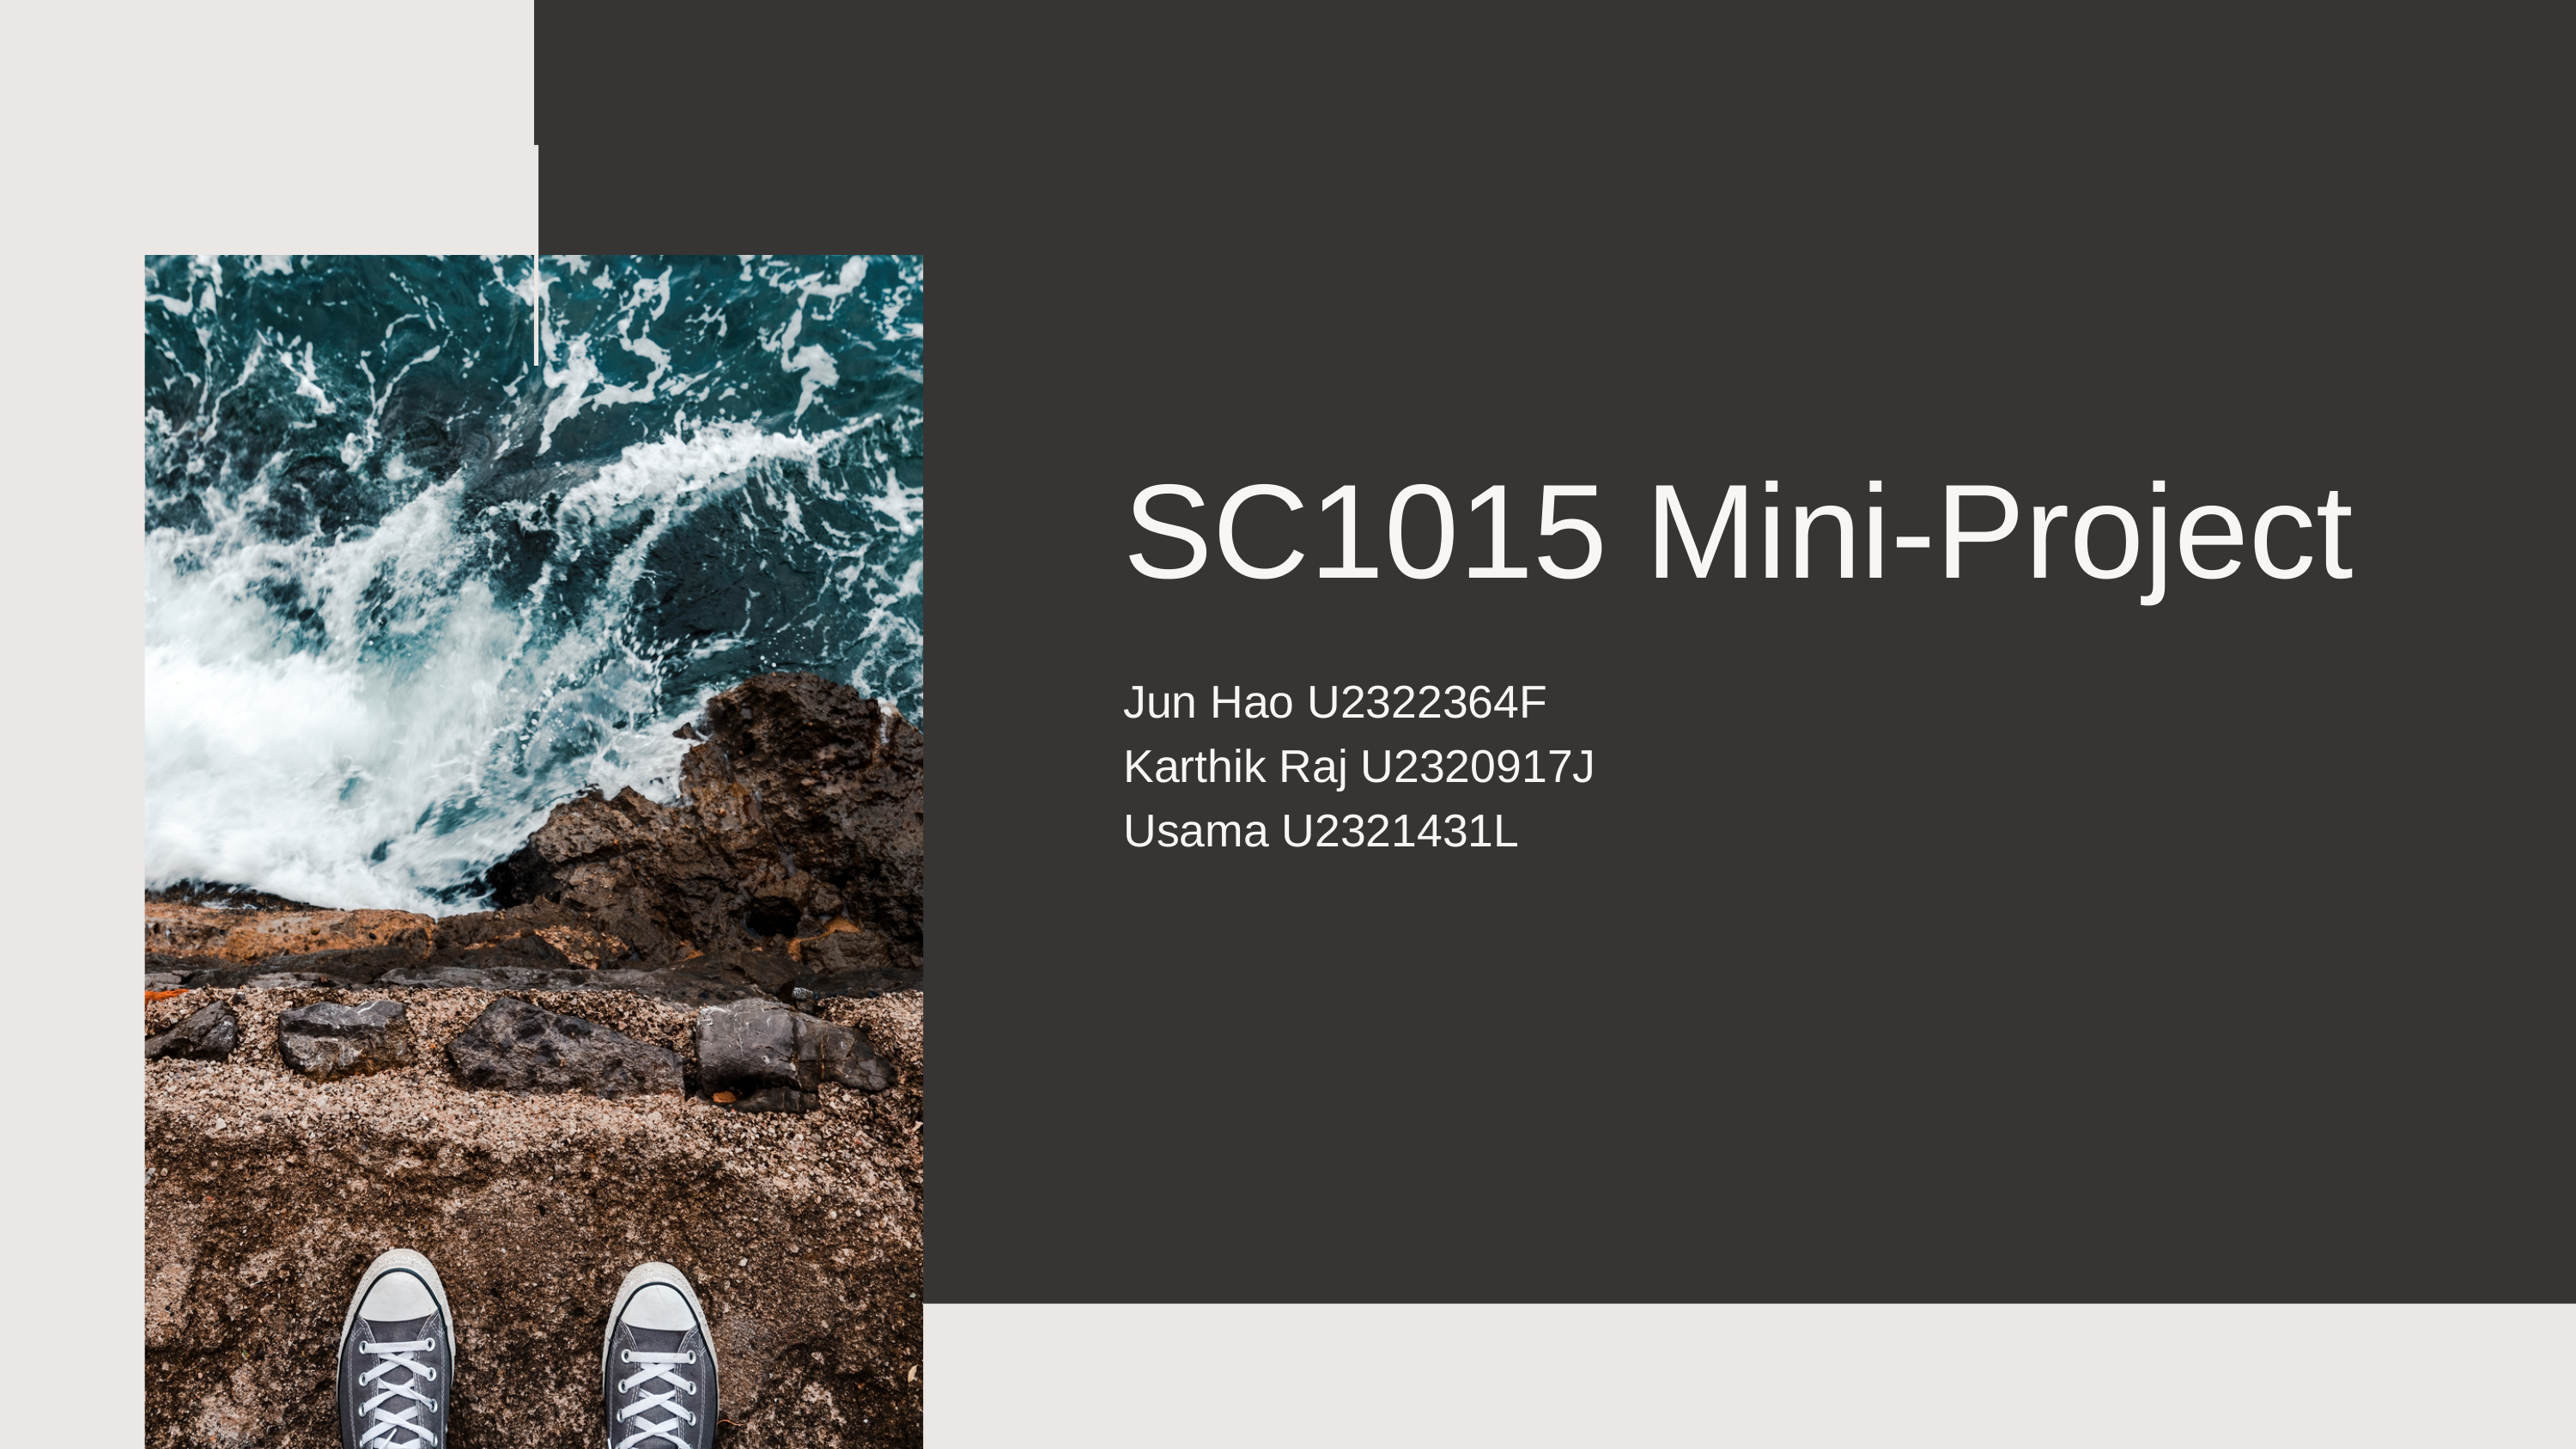

SC1015 Mini-Project
Jun Hao U2322364F
Karthik Raj U2320917J
Usama U2321431L